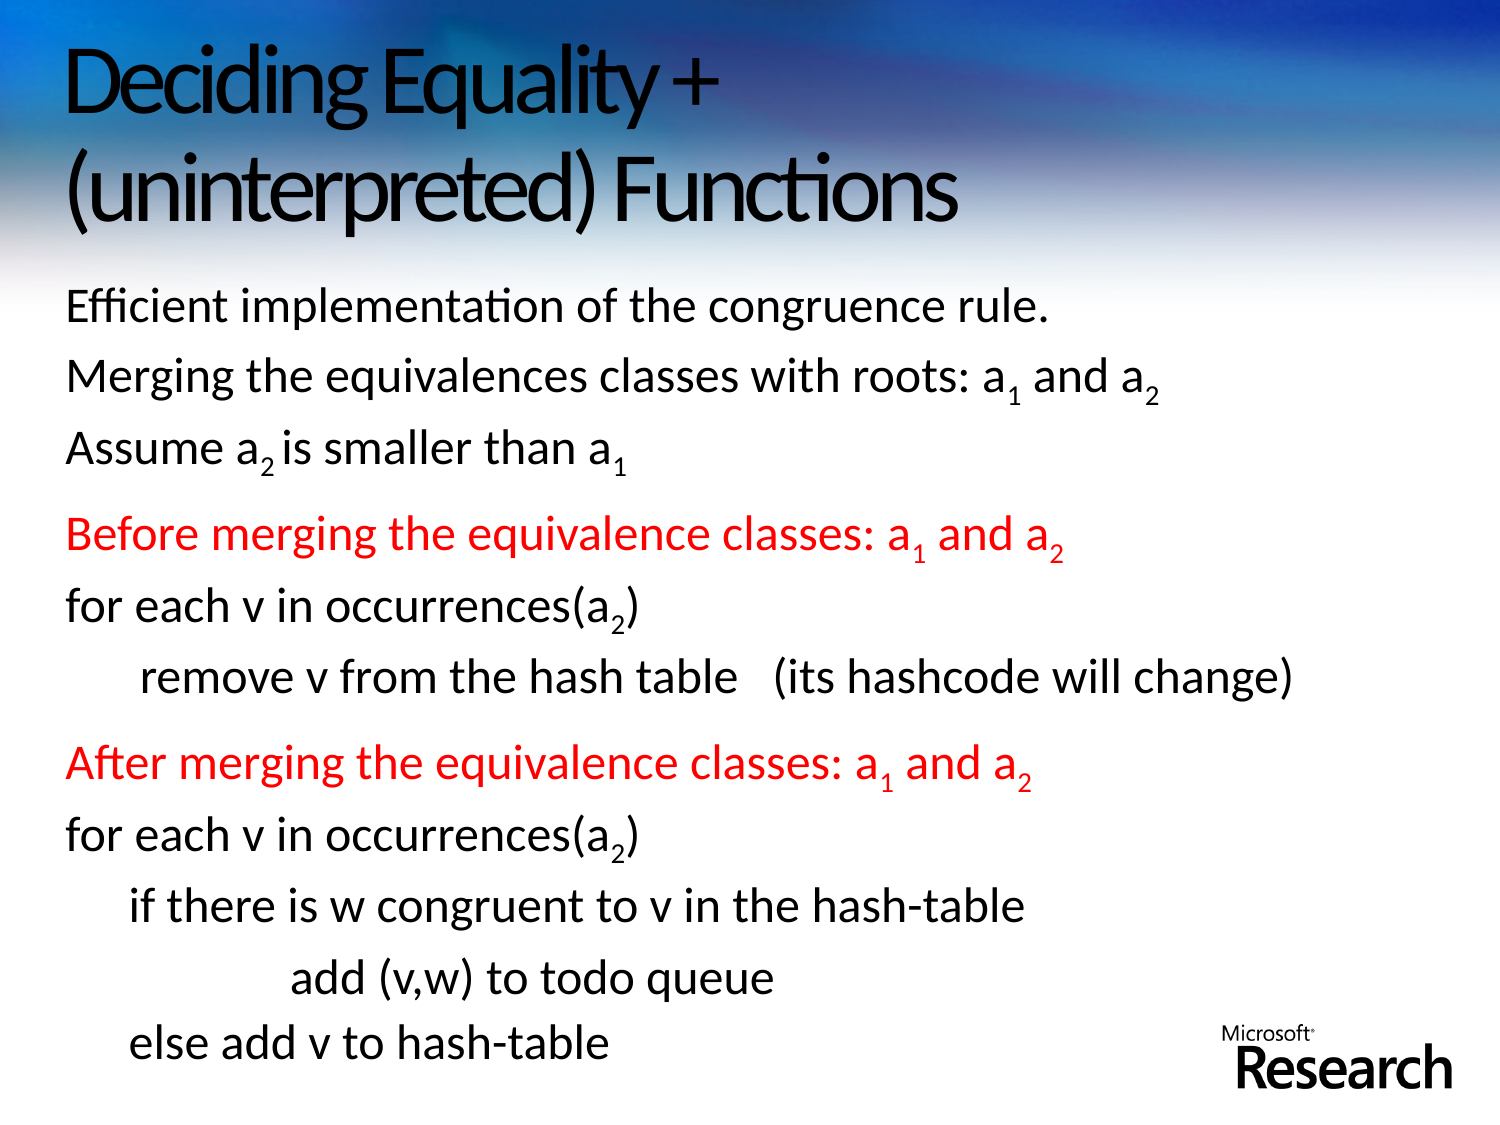

# Deciding Equality + (uninterpreted) Functions
Efficient implementation of the congruence rule.
Merging the equivalences classes with roots: a1 and a2
Assume a2 is smaller than a1
Before merging the equivalence classes: a1 and a2
for each v in occurrences(a2)
	 remove v from the hash table   (its hashcode will change)
After merging the equivalence classes: a1 and a2
for each v in occurrences(a2)
	if there is w congruent to v in the hash-table
		 add (v,w) to todo queue
	else add v to hash-table